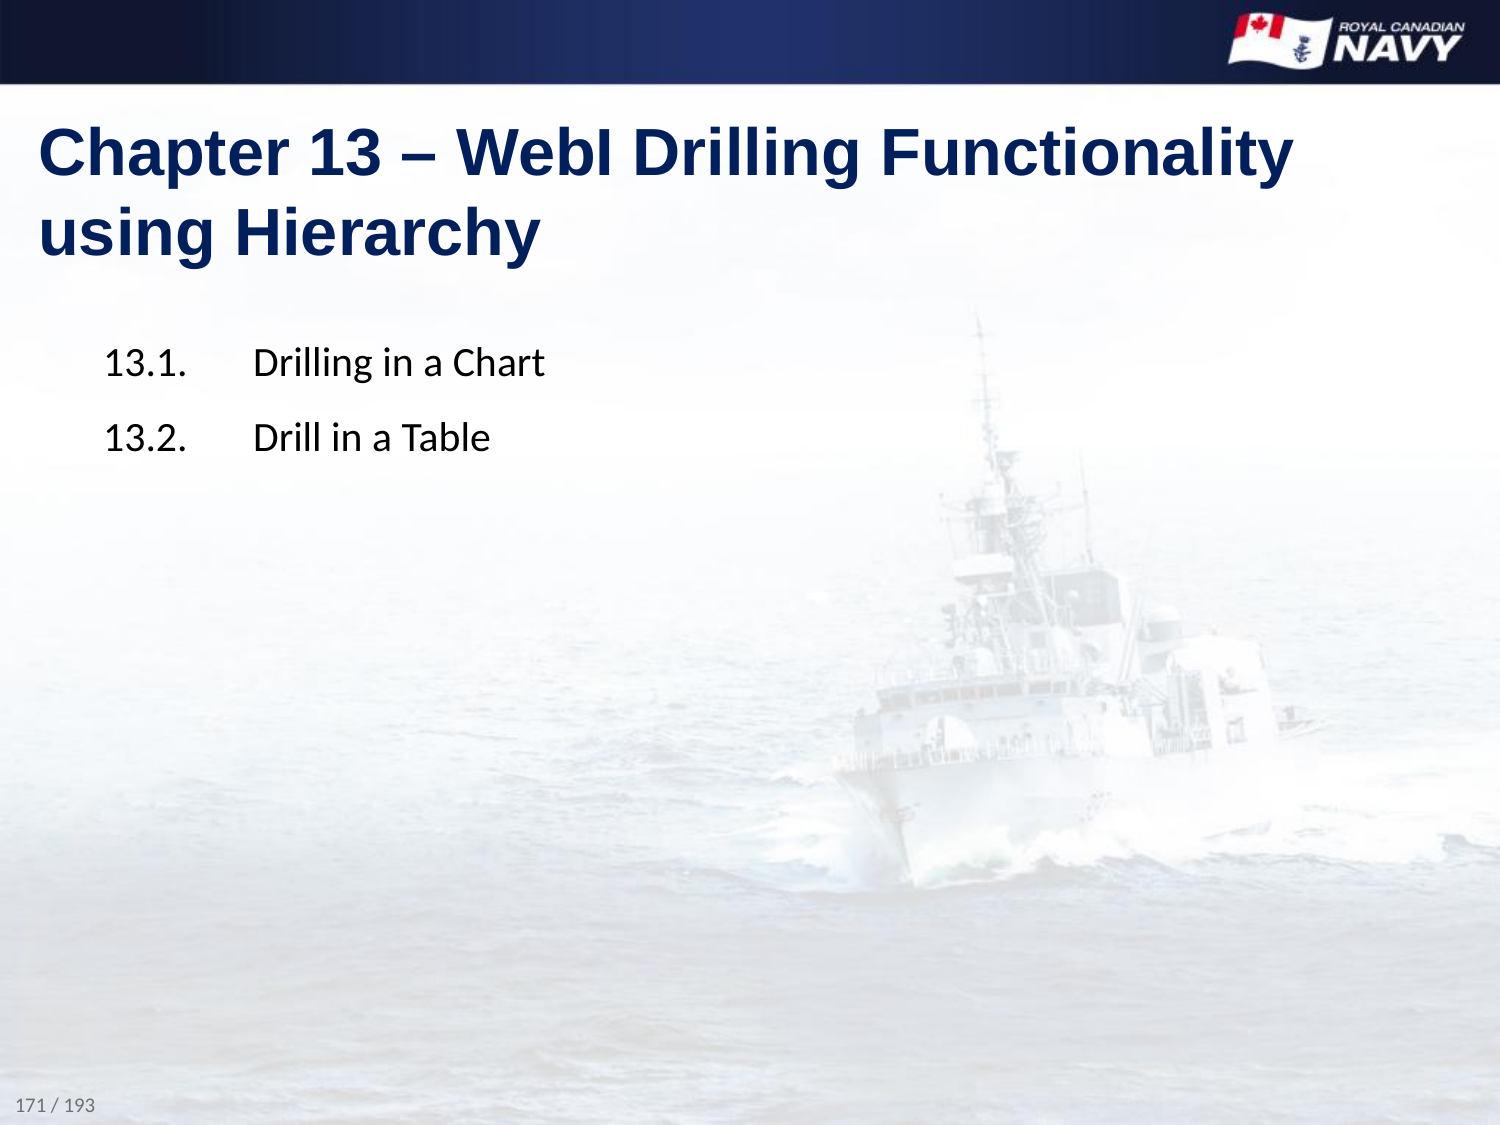

# Chapter 13 – WebI Drilling Functionality using Hierarchy
13.1.	Drilling in a Chart
13.2.	Drill in a Table
171 / 193